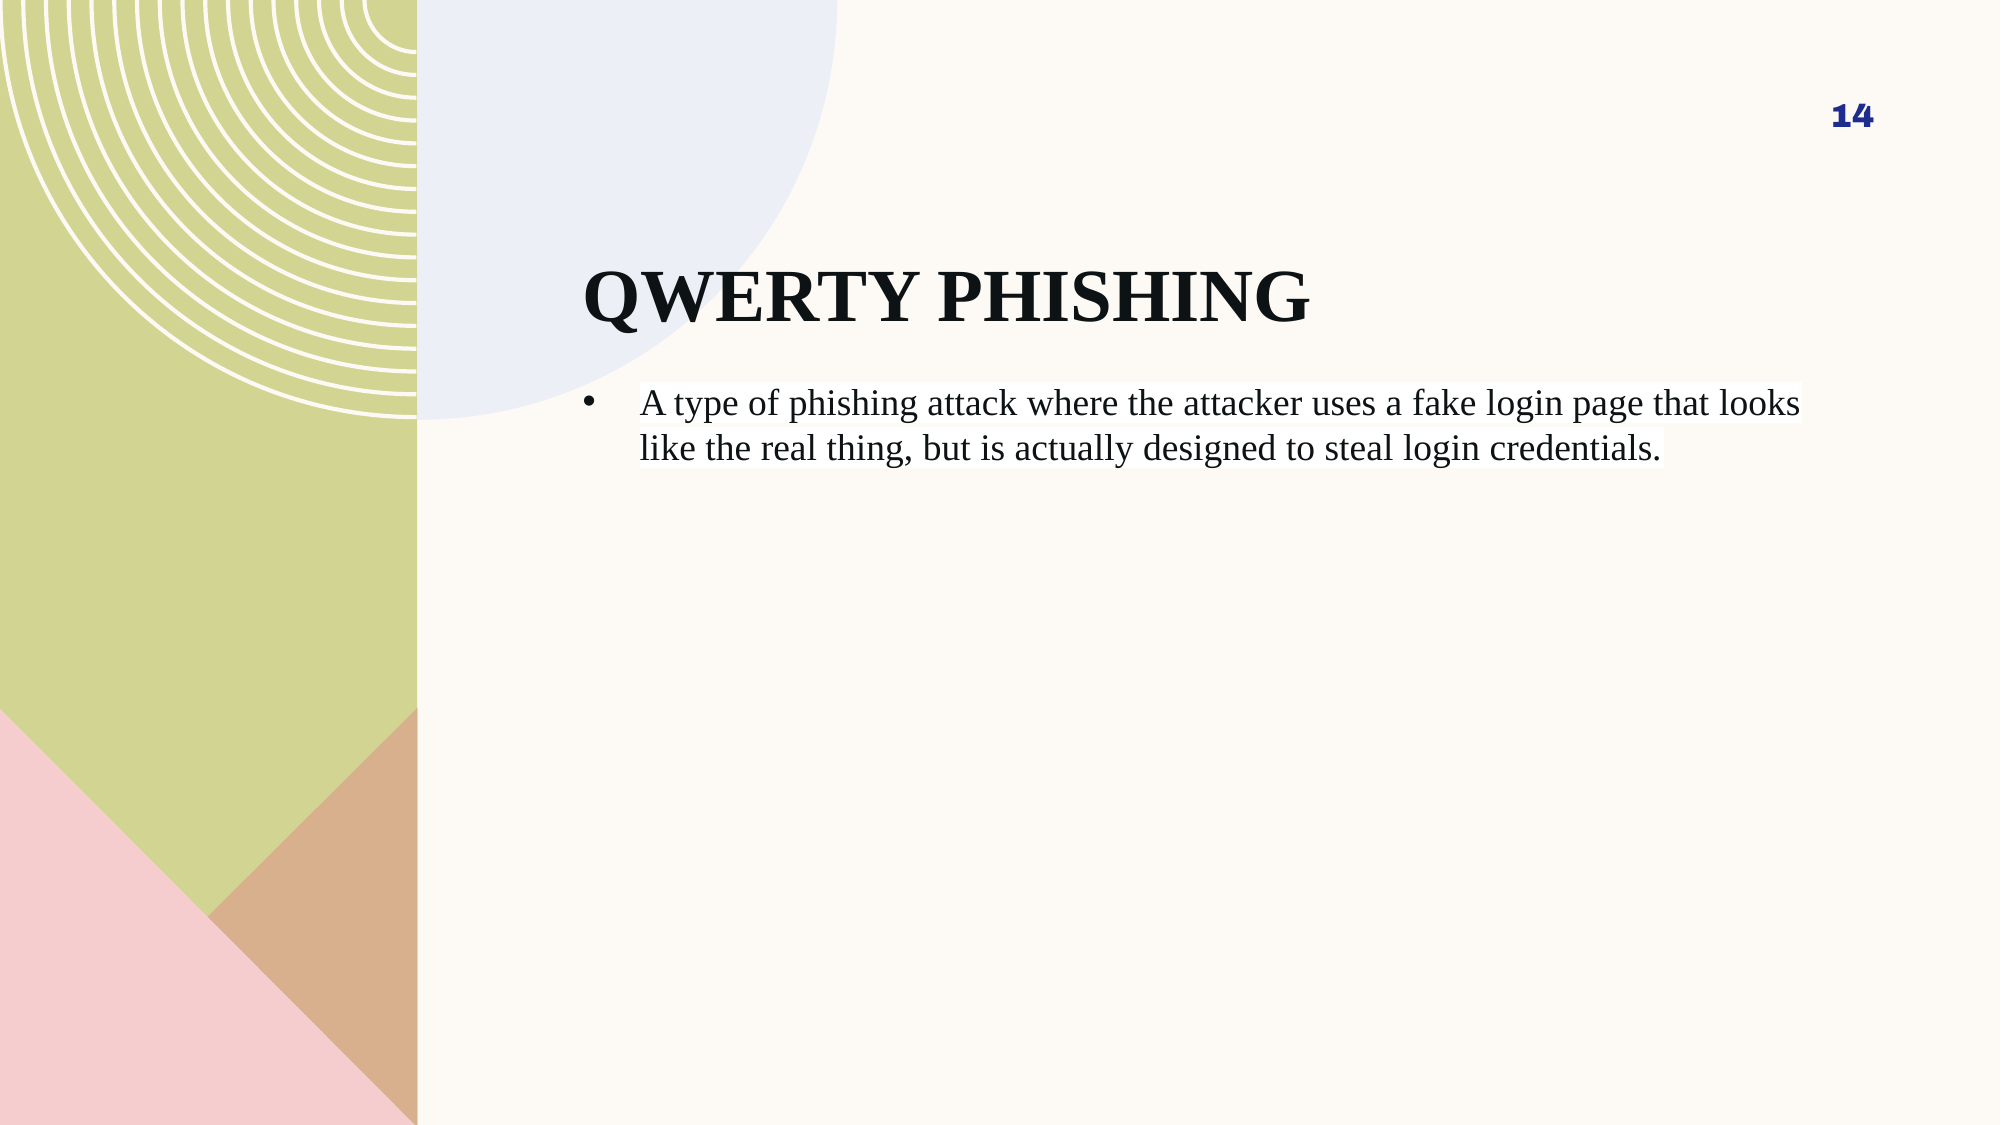

14
# QWERTY PHISHING
A type of phishing attack where the attacker uses a fake login page that looks like the real thing, but is actually designed to steal login credentials.